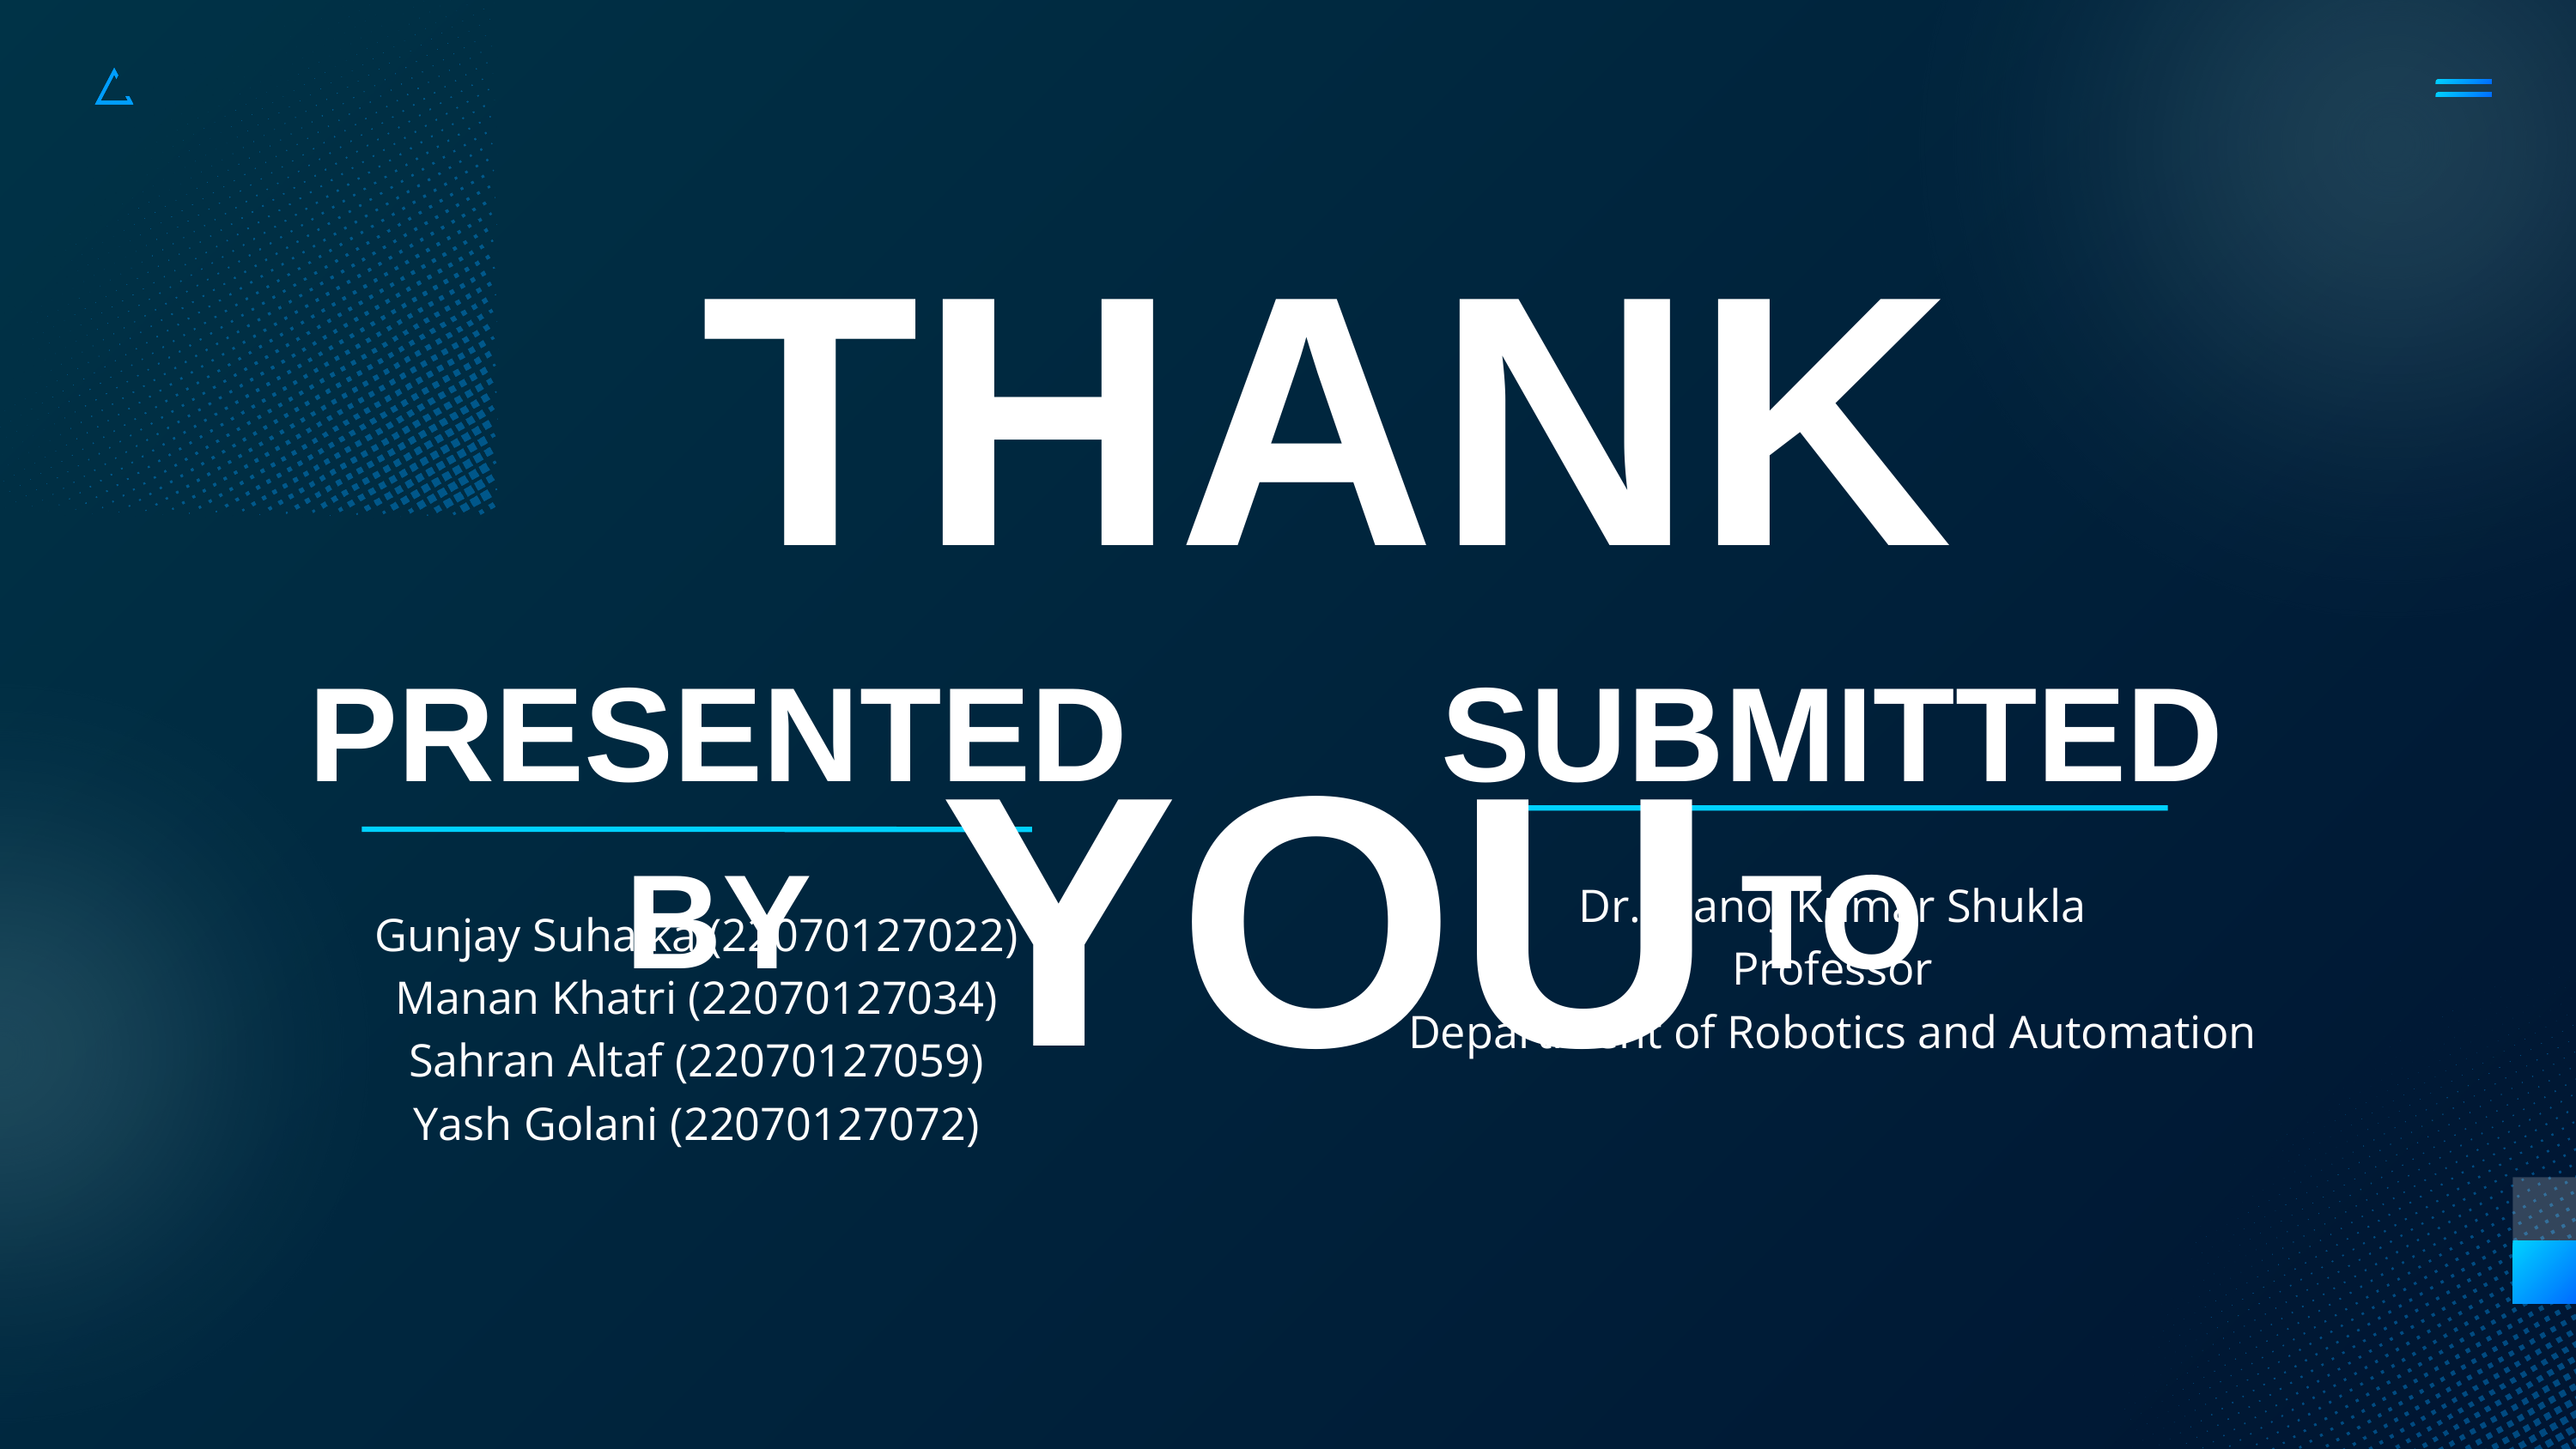

THANK YOU

PRESENTED BY
SUBMITTED TO

Dr. Manoj Kumar Shukla
Professor
Department of Robotics and Automation
Gunjay Suhalka (22070127022)
Manan Khatri (22070127034)
Sahran Altaf (22070127059)
Yash Golani (22070127072)